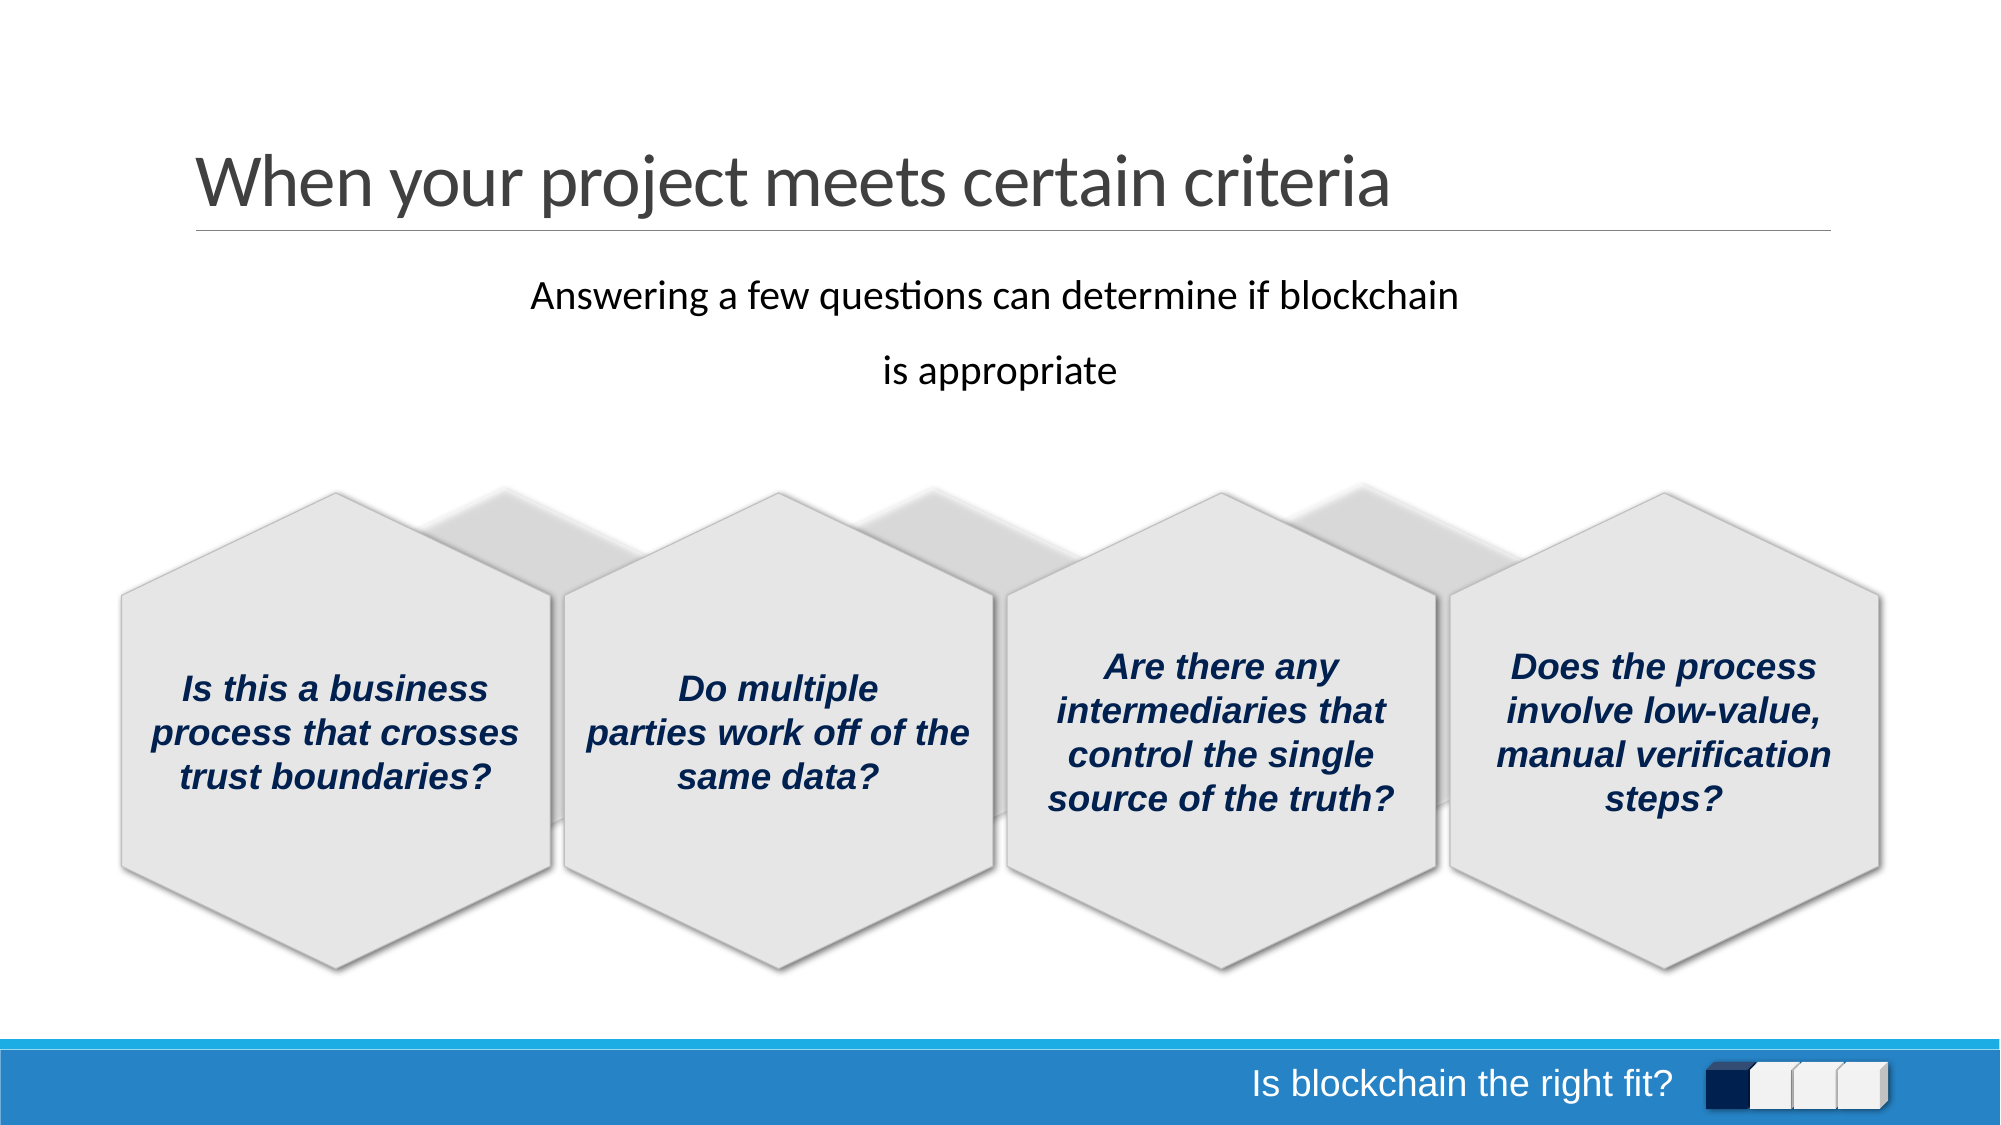

# When your project meets certain criteria
Answering a few questions can determine if blockchain
is appropriate

Is this a business process that crosses trust boundaries?
Are there any intermediaries that control the single source of the truth?

Does the process involve low-value, manual verification steps?

Do multiple
parties work off of the same data?
Is blockchain the right fit?